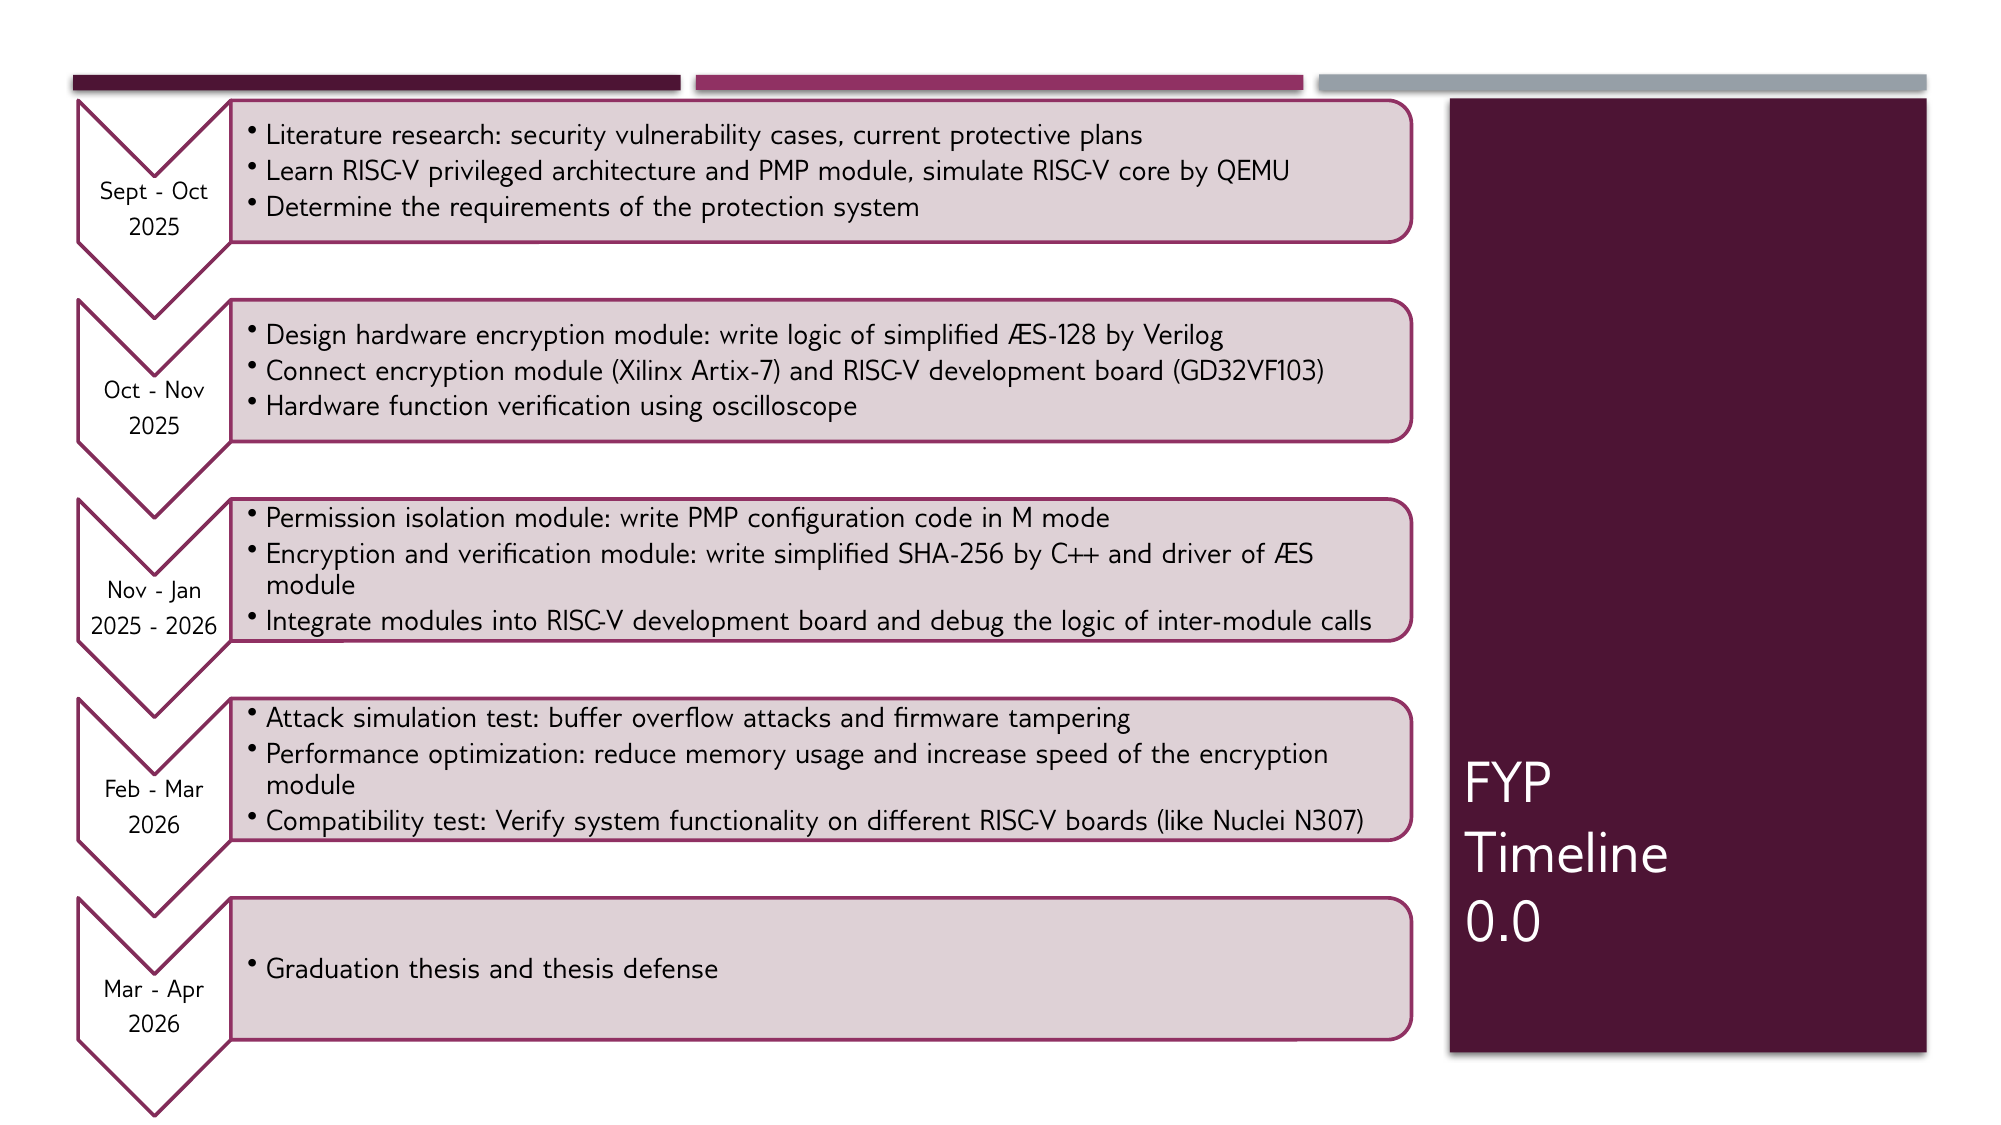

Sept - Oct
2025
Literature research: security vulnerability cases, current protective plans
Learn RISC-V privileged architecture and PMP module, simulate RISC-V core by QEMU
Determine the requirements of the protection system
Oct - Nov
2025
Design hardware encryption module: write logic of simplified AES-128 by Verilog
Connect encryption module (Xilinx Artix-7) and RISC-V development board (GD32VF103)
Hardware function verification using oscilloscope
Nov - Jan
2025 - 2026
Permission isolation module: write PMP configuration code in M mode
Encryption and verification module: write simplified SHA-256 by C++ and driver of AES module
Integrate modules into RISC-V development board and debug the logic of inter-module calls
Feb - Mar
2026
Attack simulation test: buffer overflow attacks and firmware tampering
Performance optimization: reduce memory usage and increase speed of the encryption module
Compatibility test: Verify system functionality on different RISC-V boards (like Nuclei N307)
Mar - Apr
2026
Graduation thesis and thesis defense
# FYP Timeline 0.0